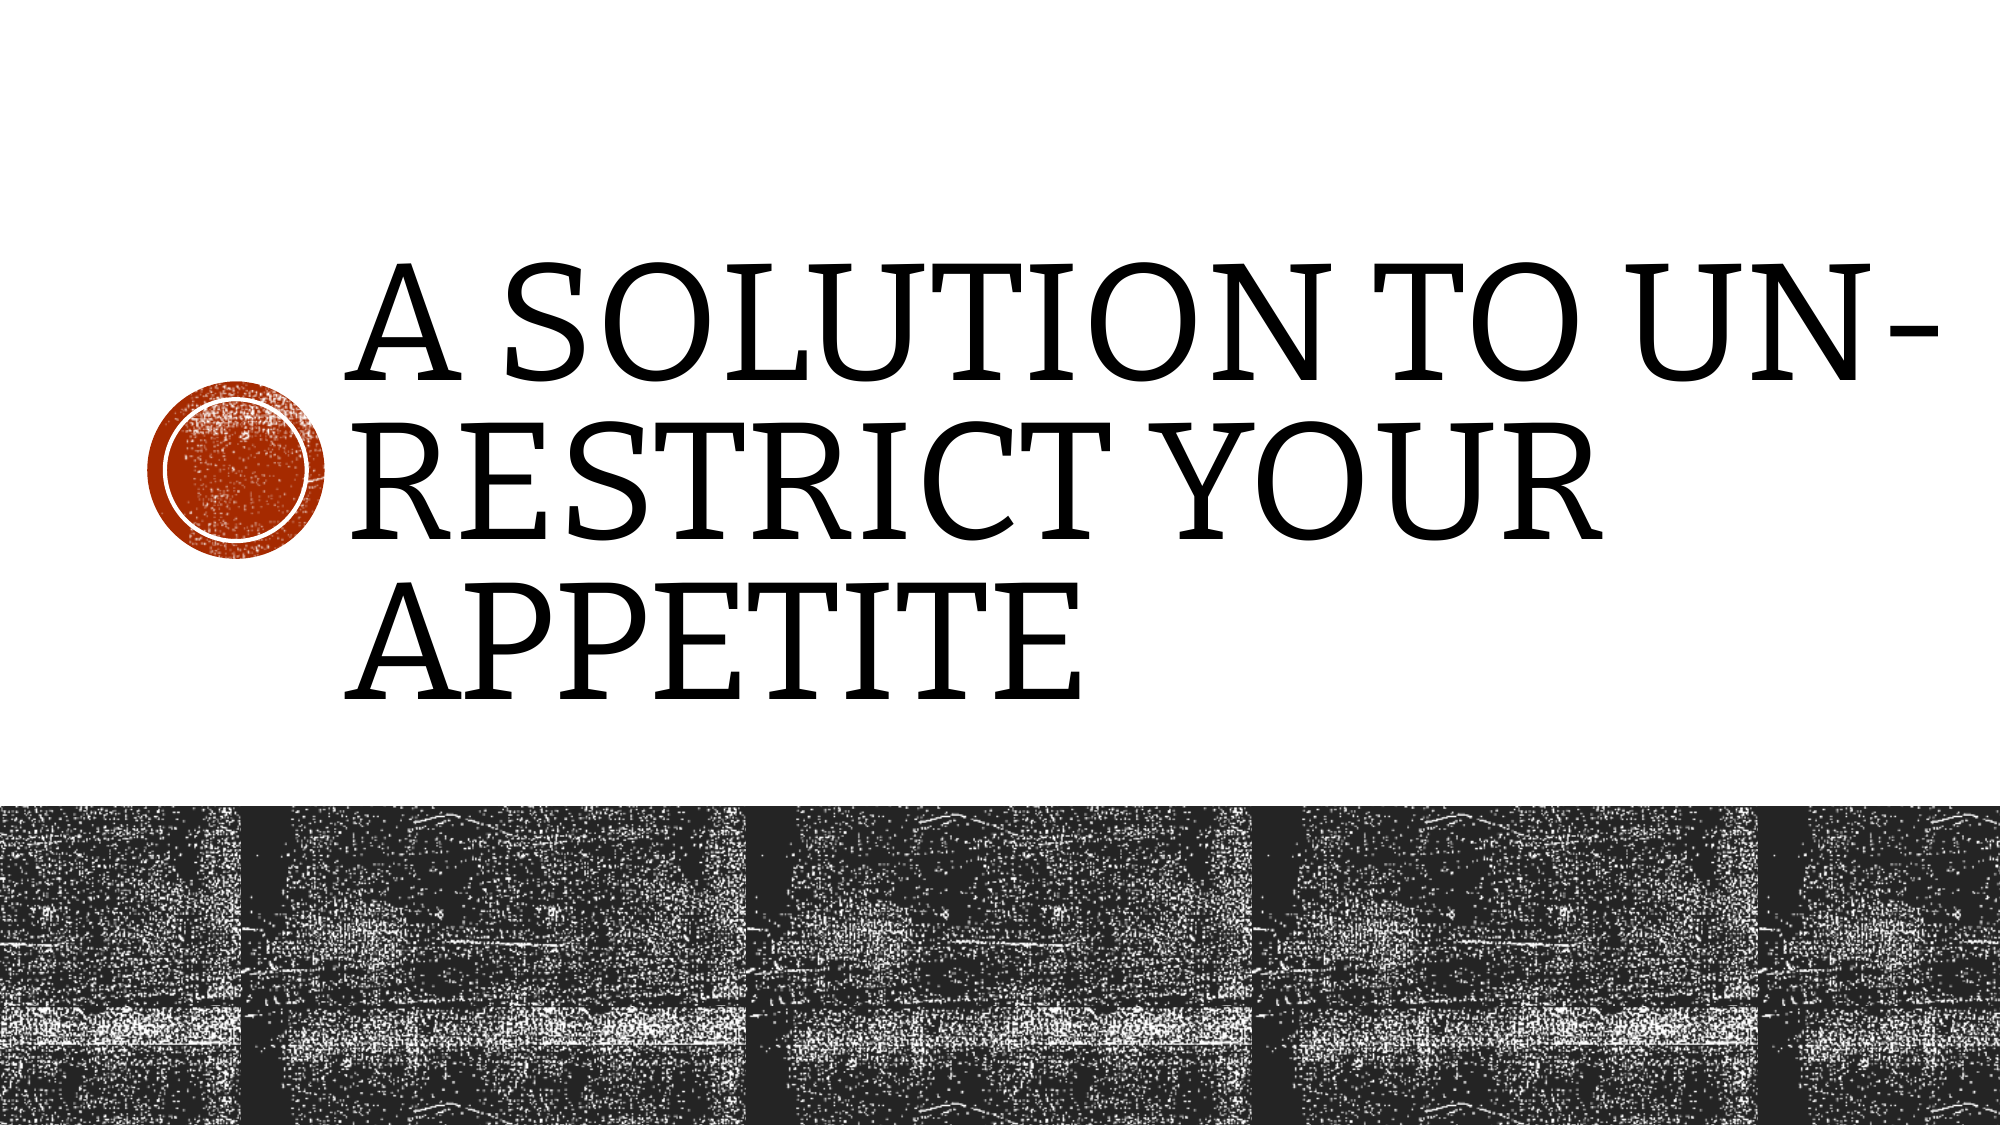

# A solution to Un-restrict Your Appetite